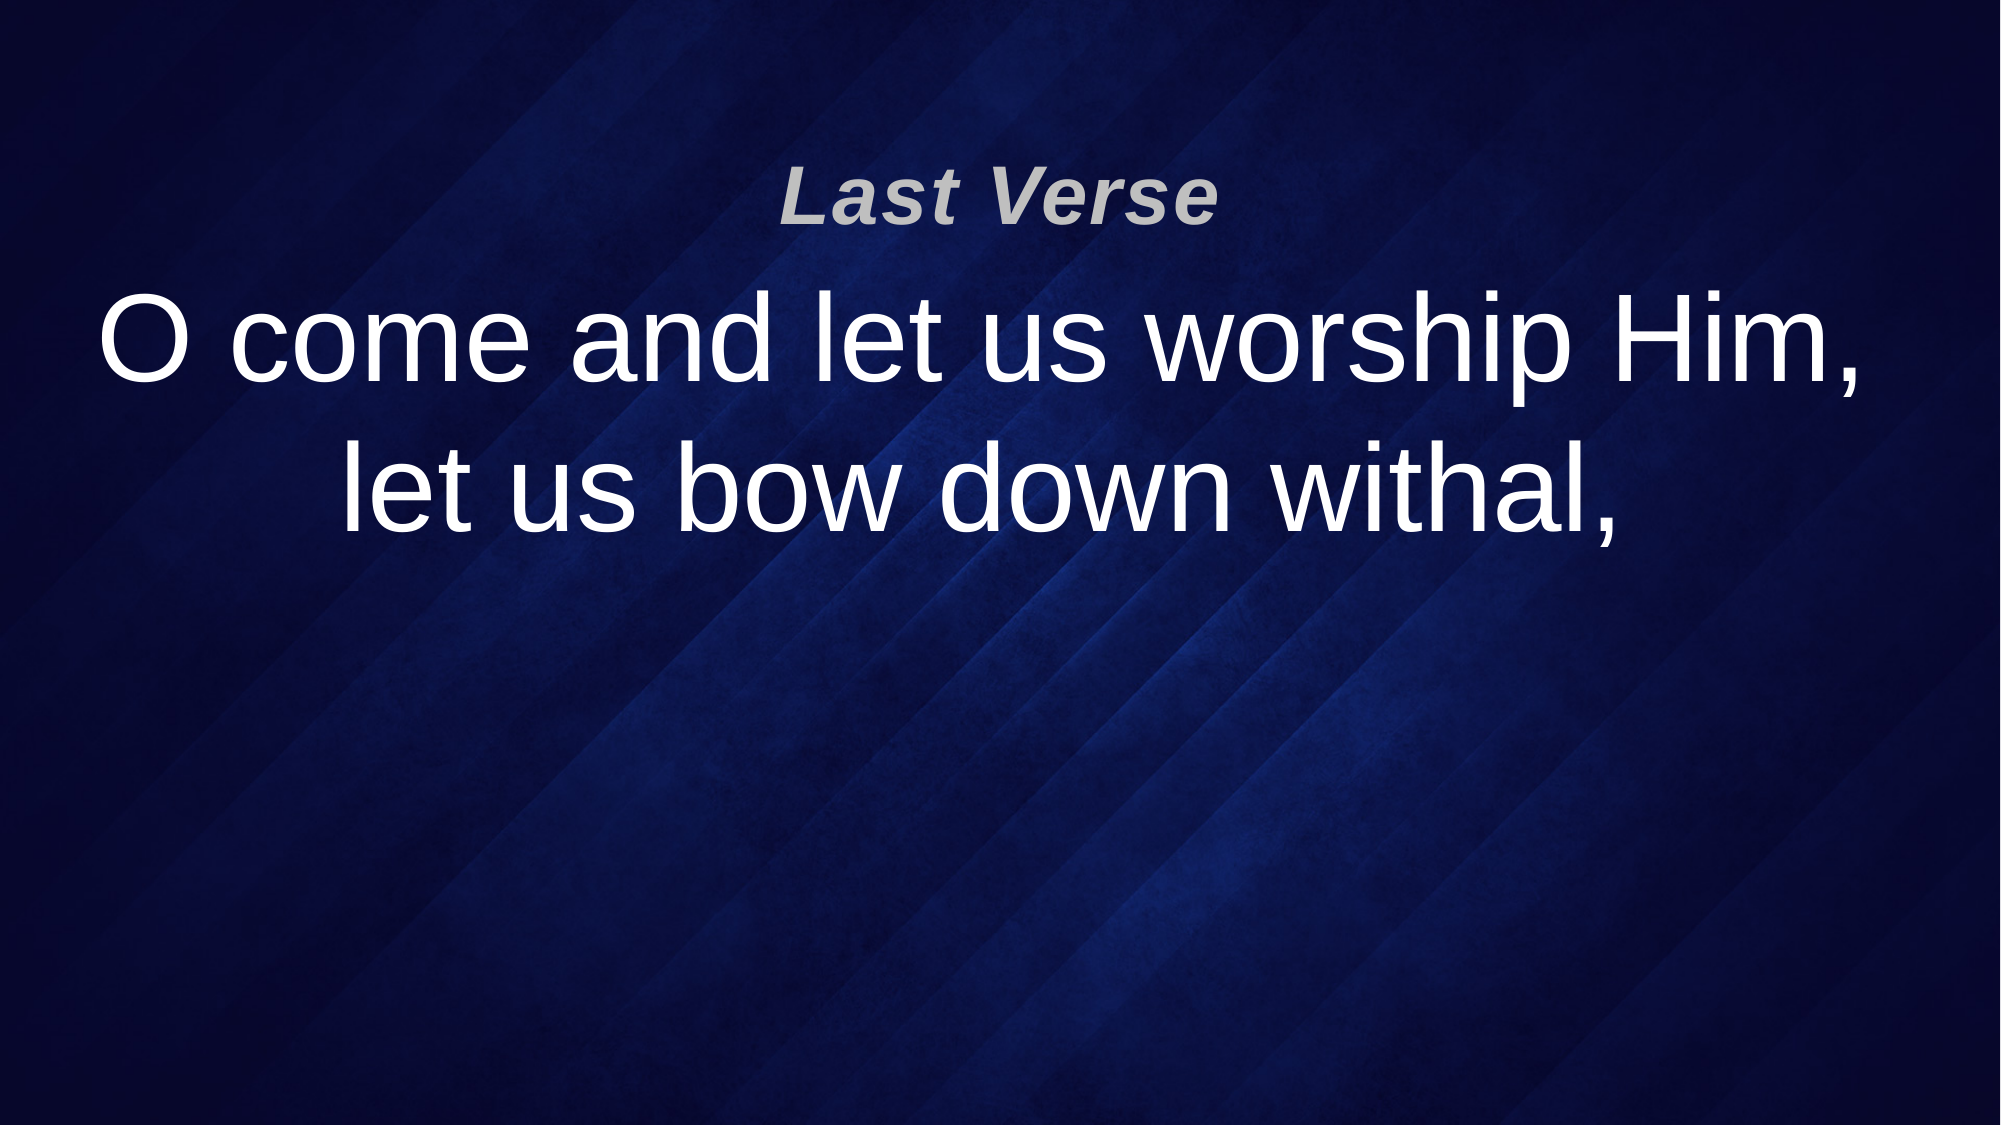

Last Verse
# O come and let us worship Him, let us bow down withal,